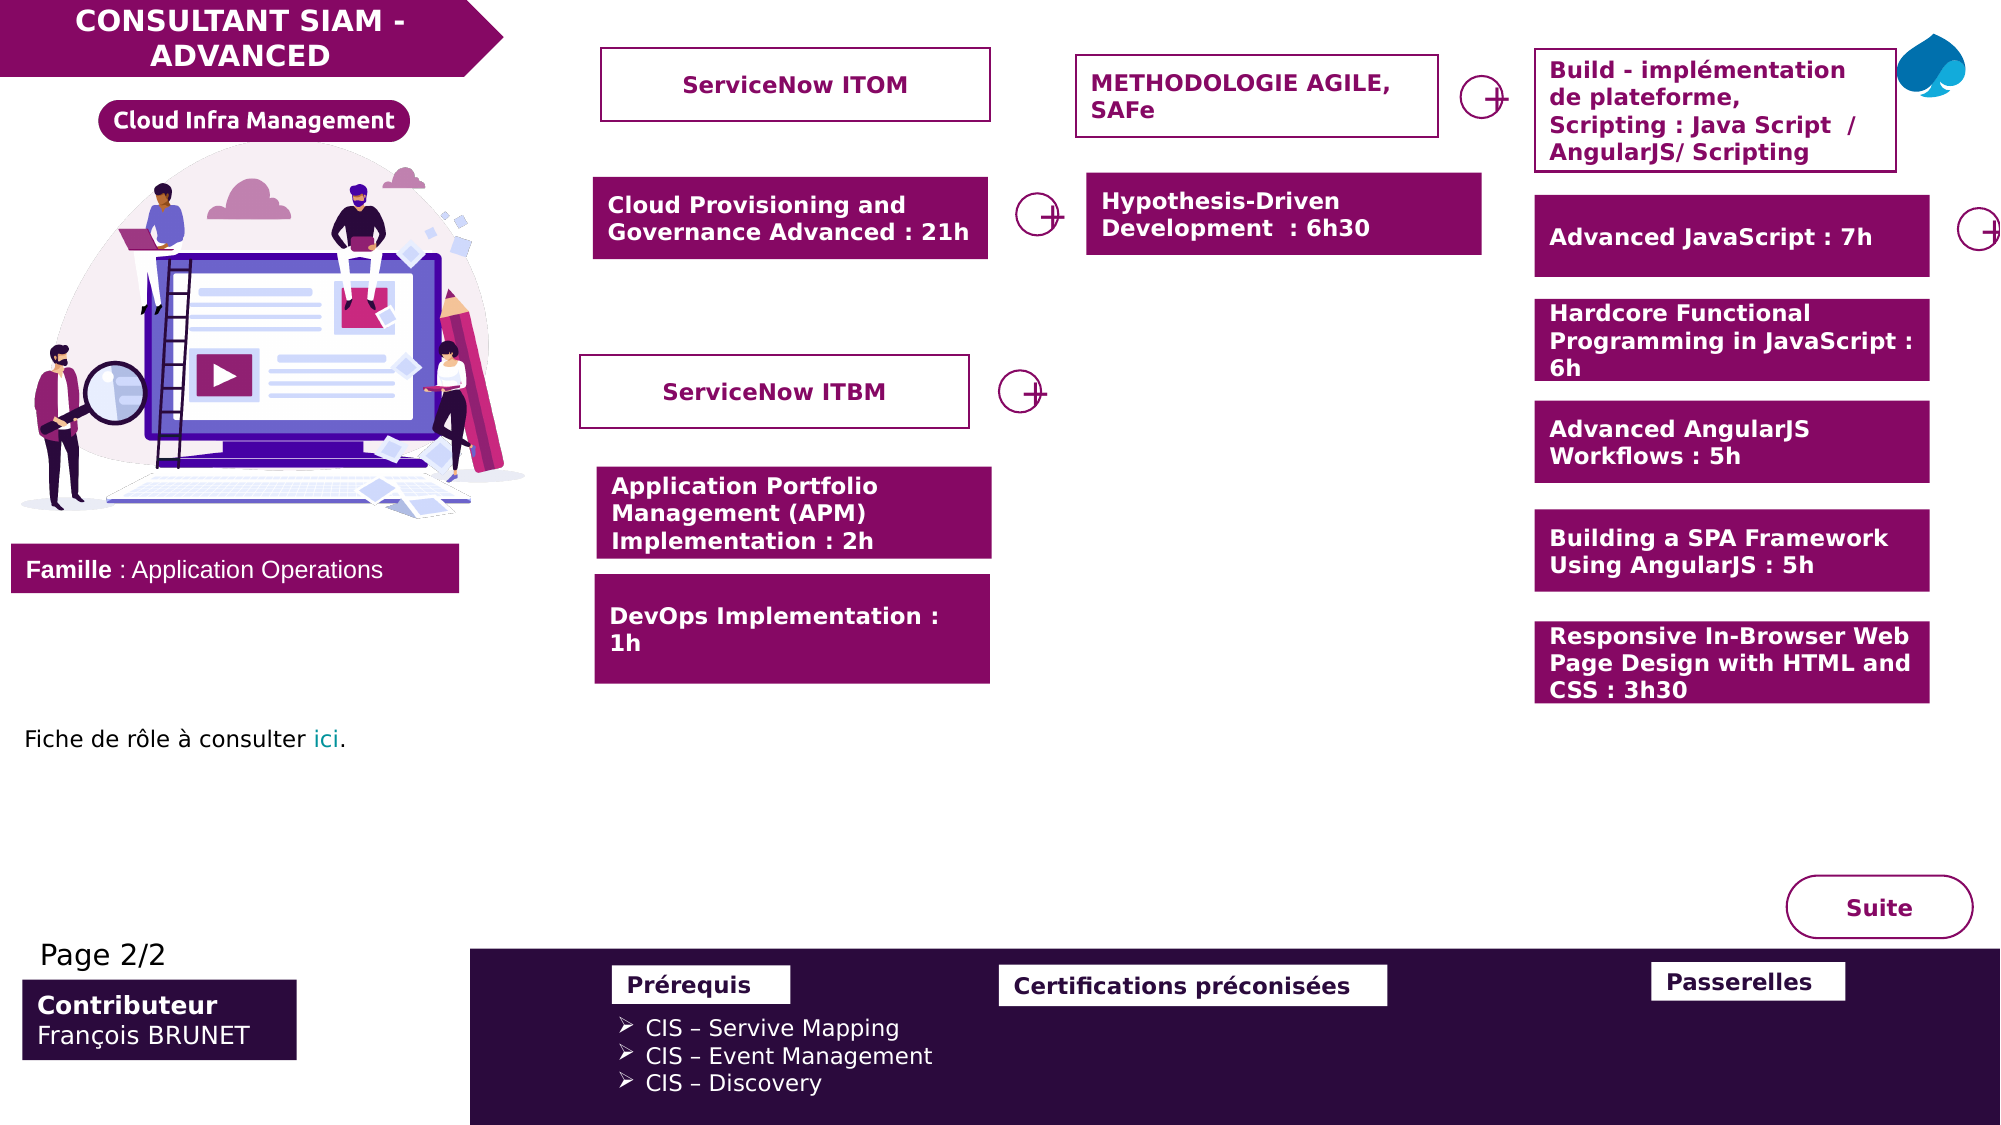

CONSULTANT SIAM - ADVANCED
ServiceNow ITOM
Build - implémentation de plateforme, Scripting : Java Script  / AngularJS/ Scripting
METHODOLOGIE AGILE, SAFe
+
Hypothesis-Driven Development  : 6h30
Cloud Provisioning and Governance Advanced : 21h
+
Advanced JavaScript : 7h
+
Hardcore Functional Programming in JavaScript : 6h
ServiceNow ITBM
+
Advanced AngularJS Workflows : 5h
Application Portfolio Management (APM) Implementation : 2h
Building a SPA Framework Using AngularJS : 5h
DevOps Implementation : 1h
Responsive In-Browser Web Page Design with HTML and CSS : 3h30
Fiche de rôle à consulter ici.
Suite
Page 2/2

Passerelles

Certifications préconisées
Prérequis
Contributeur
François BRUNET
CIS – Servive Mapping
CIS – Event Management
CIS – Discovery